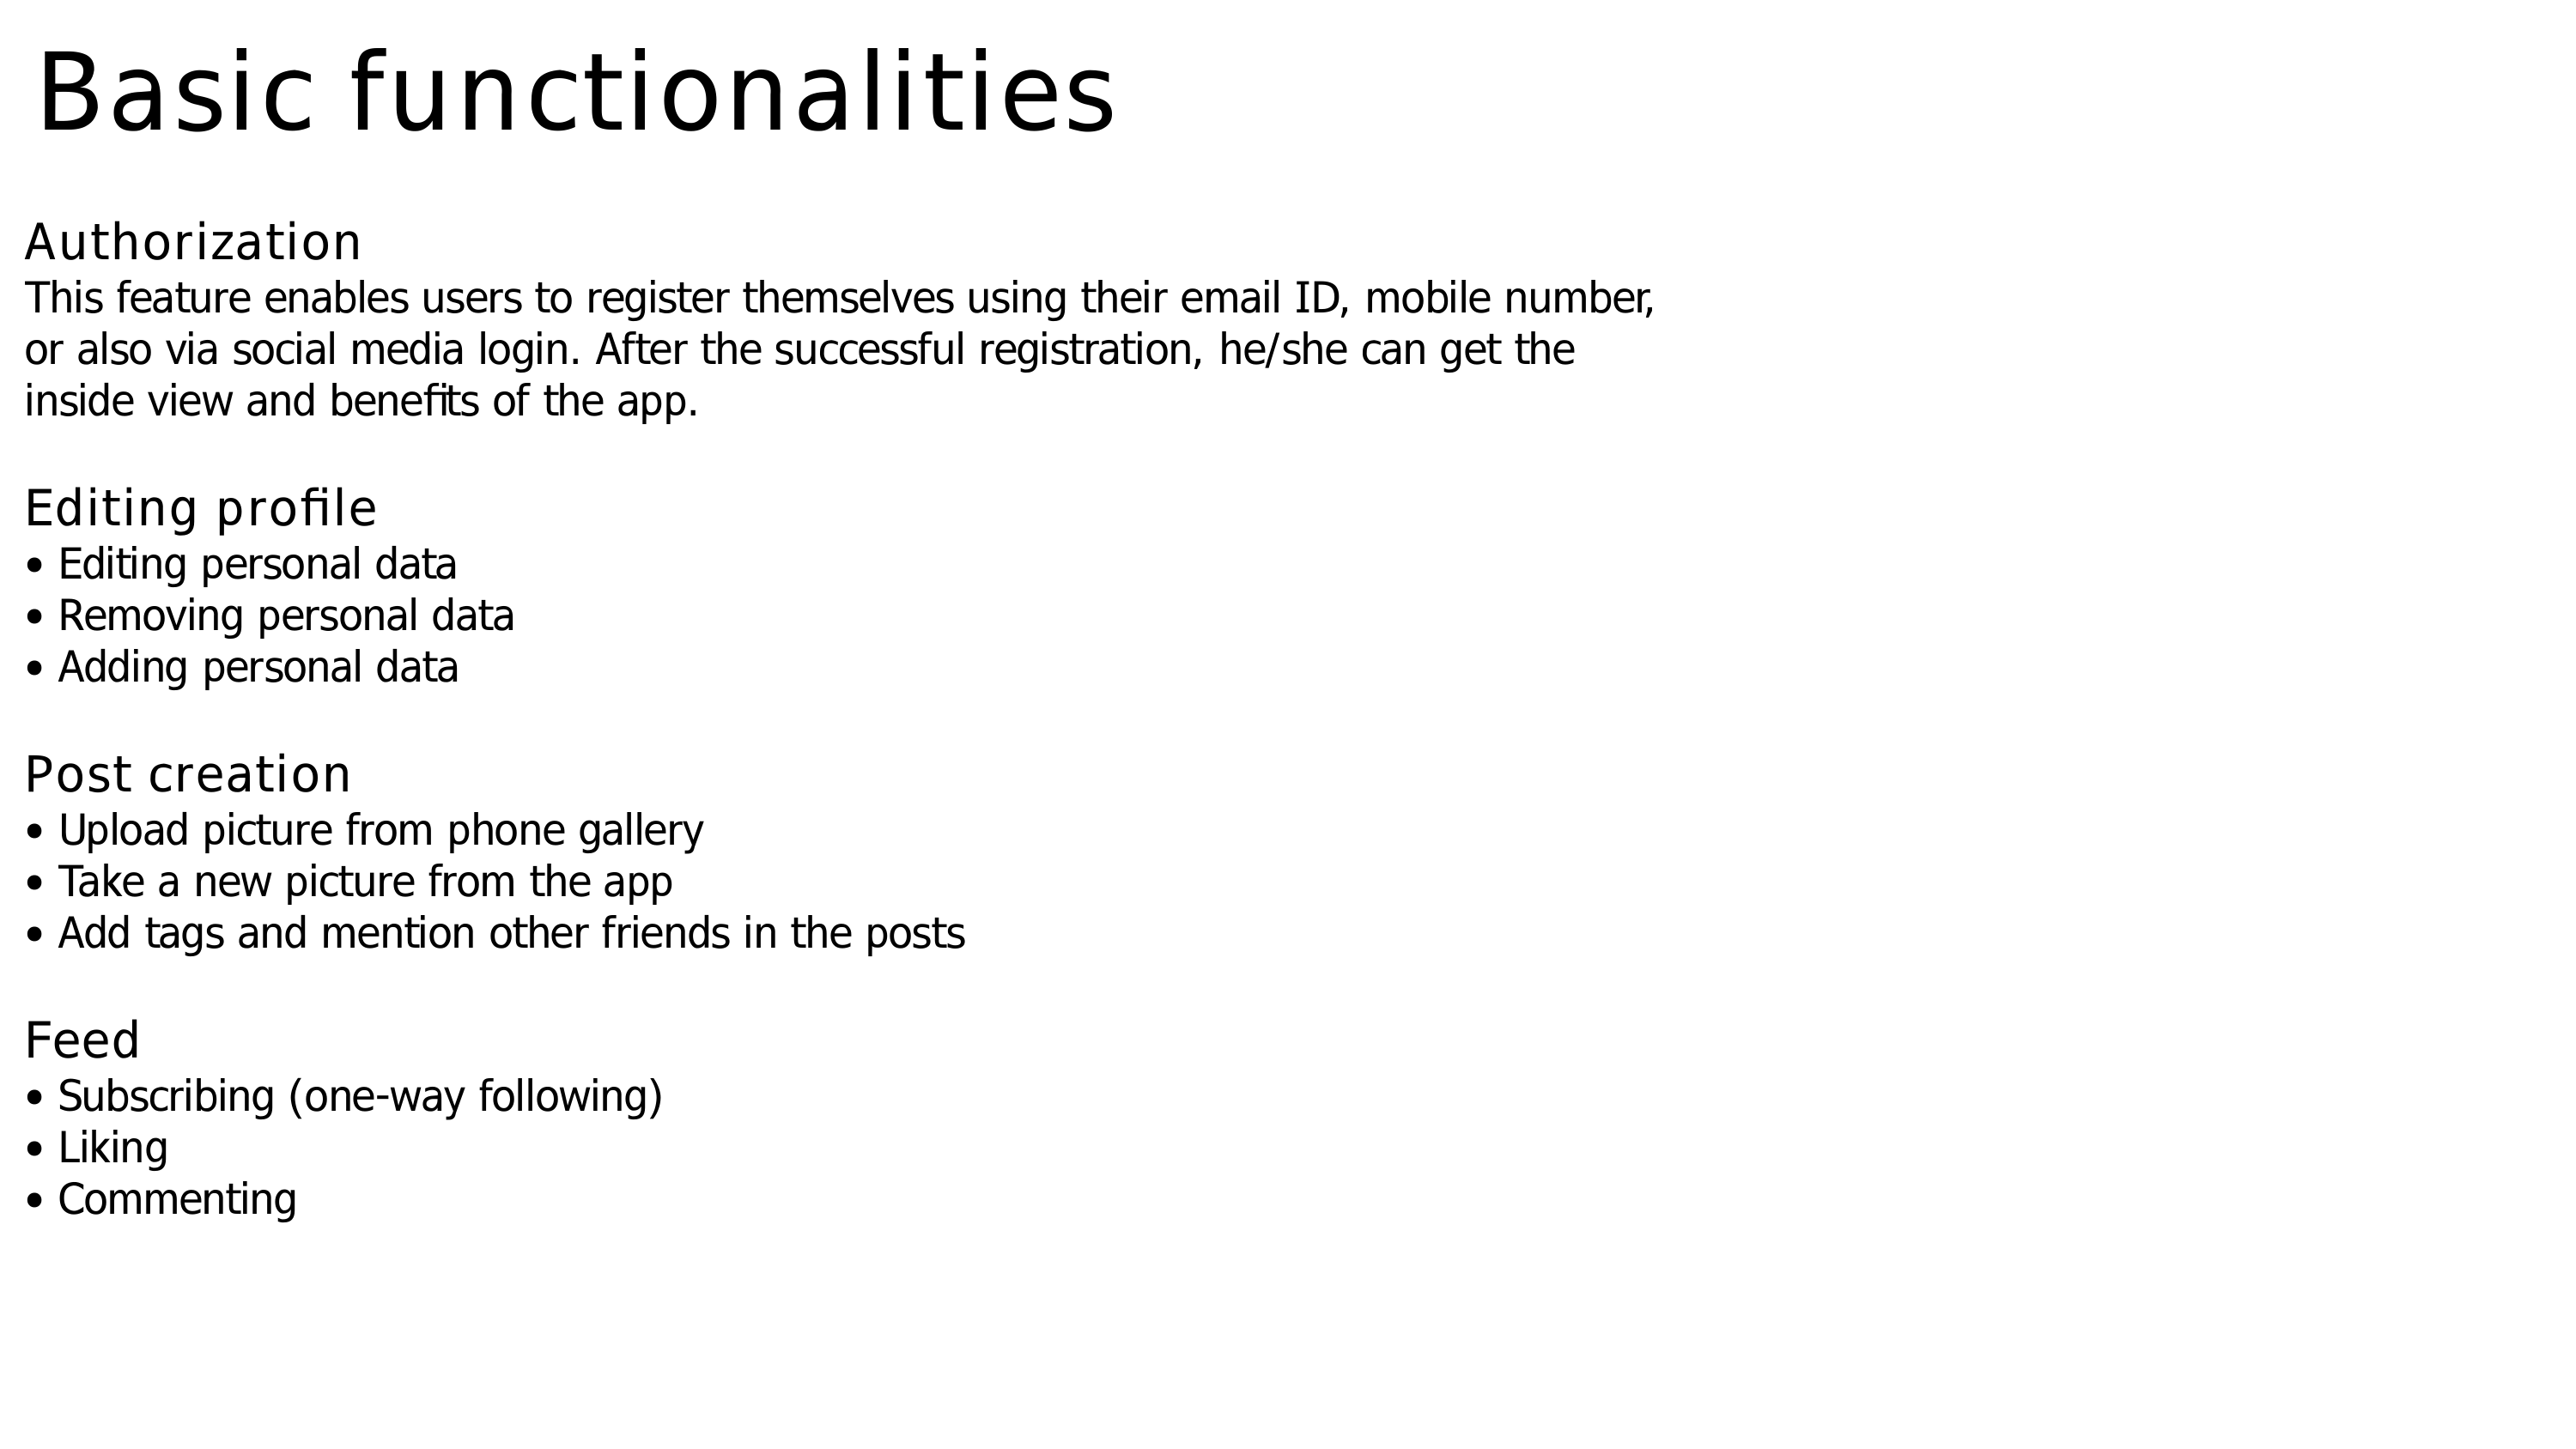

# Basic functionalities
Authorization
This feature enables users to register themselves using their email ID, mobile number,
or also via social media login. After the successful registration, he/she can get the
inside view and benefits of the app.

Editing profile
• Editing personal data
• Removing personal data
• Adding personal data

Post creation
• Upload picture from phone gallery
• Take a new picture from the app
• Add tags and mention other friends in the posts

Feed
• Subscribing (one-way following)
• Liking
• Commenting